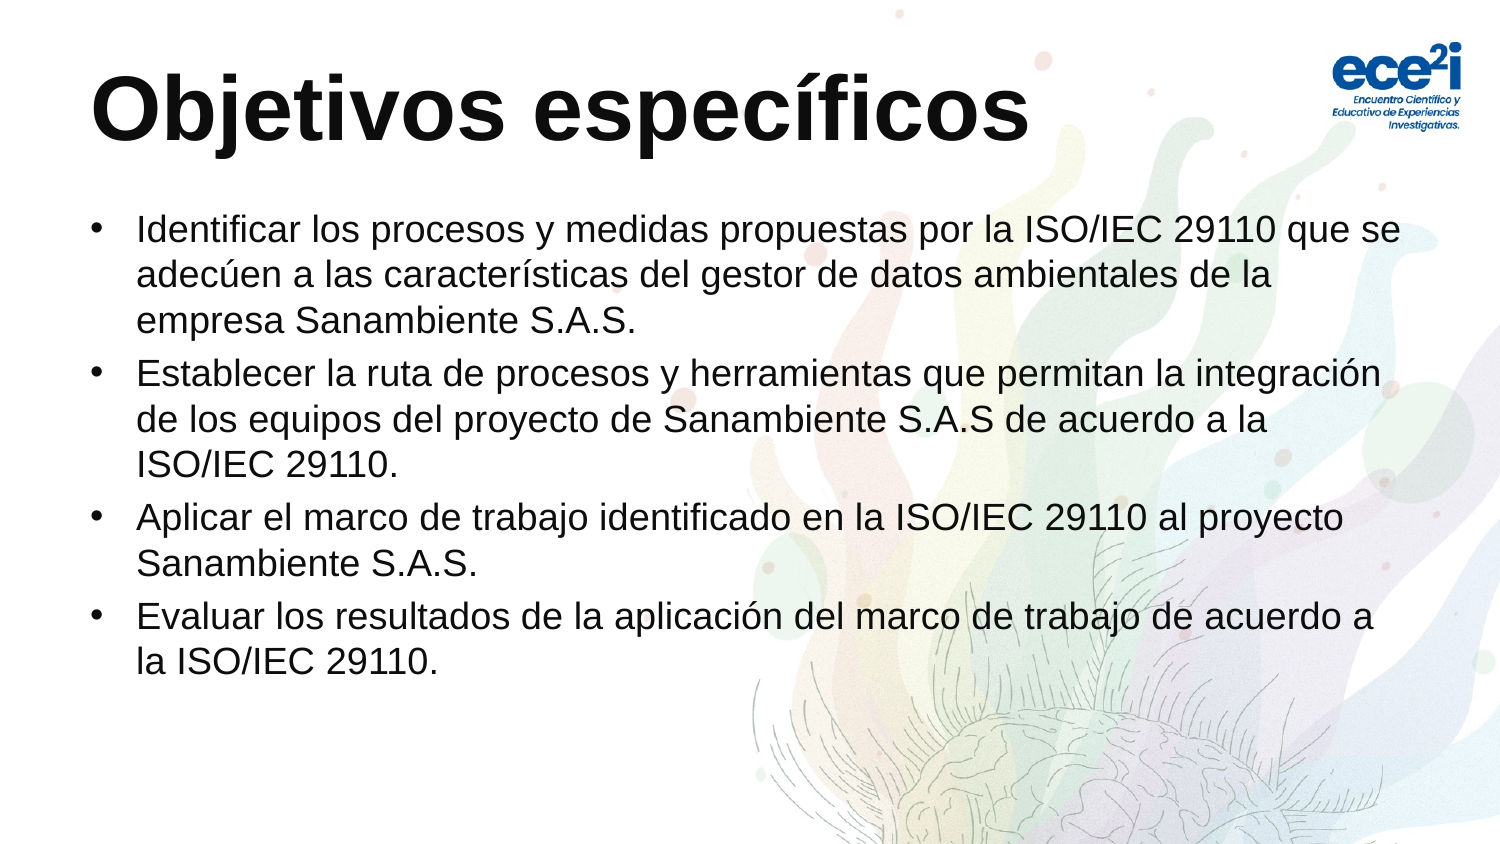

# Objetivos específicos
Identificar los procesos y medidas propuestas por la ISO/IEC 29110 que se adecúen a las características del gestor de datos ambientales de la empresa Sanambiente S.A.S.
Establecer la ruta de procesos y herramientas que permitan la integración de los equipos del proyecto de Sanambiente S.A.S de acuerdo a la ISO/IEC 29110.
Aplicar el marco de trabajo identificado en la ISO/IEC 29110 al proyecto Sanambiente S.A.S.
Evaluar los resultados de la aplicación del marco de trabajo de acuerdo a la ISO/IEC 29110.